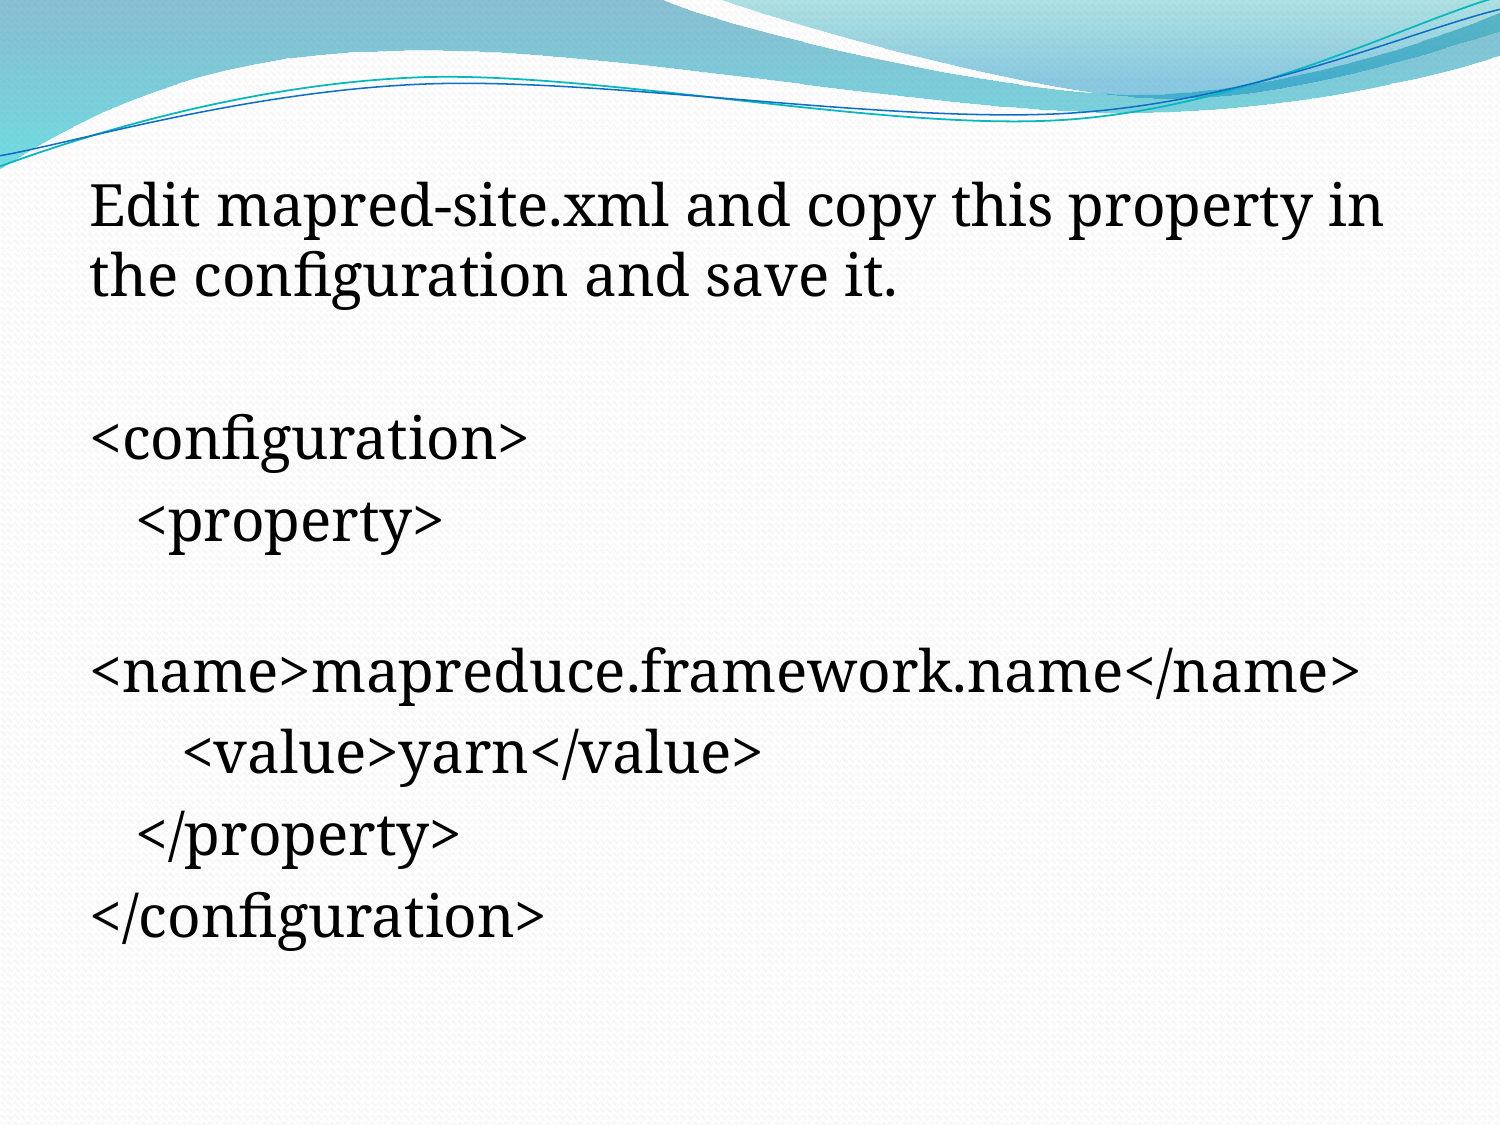

Edit mapred-site.xml and copy this property in the configuration and save it.

<configuration>
   <property>
      <name>mapreduce.framework.name</name>
      <value>yarn</value>
   </property>
</configuration>